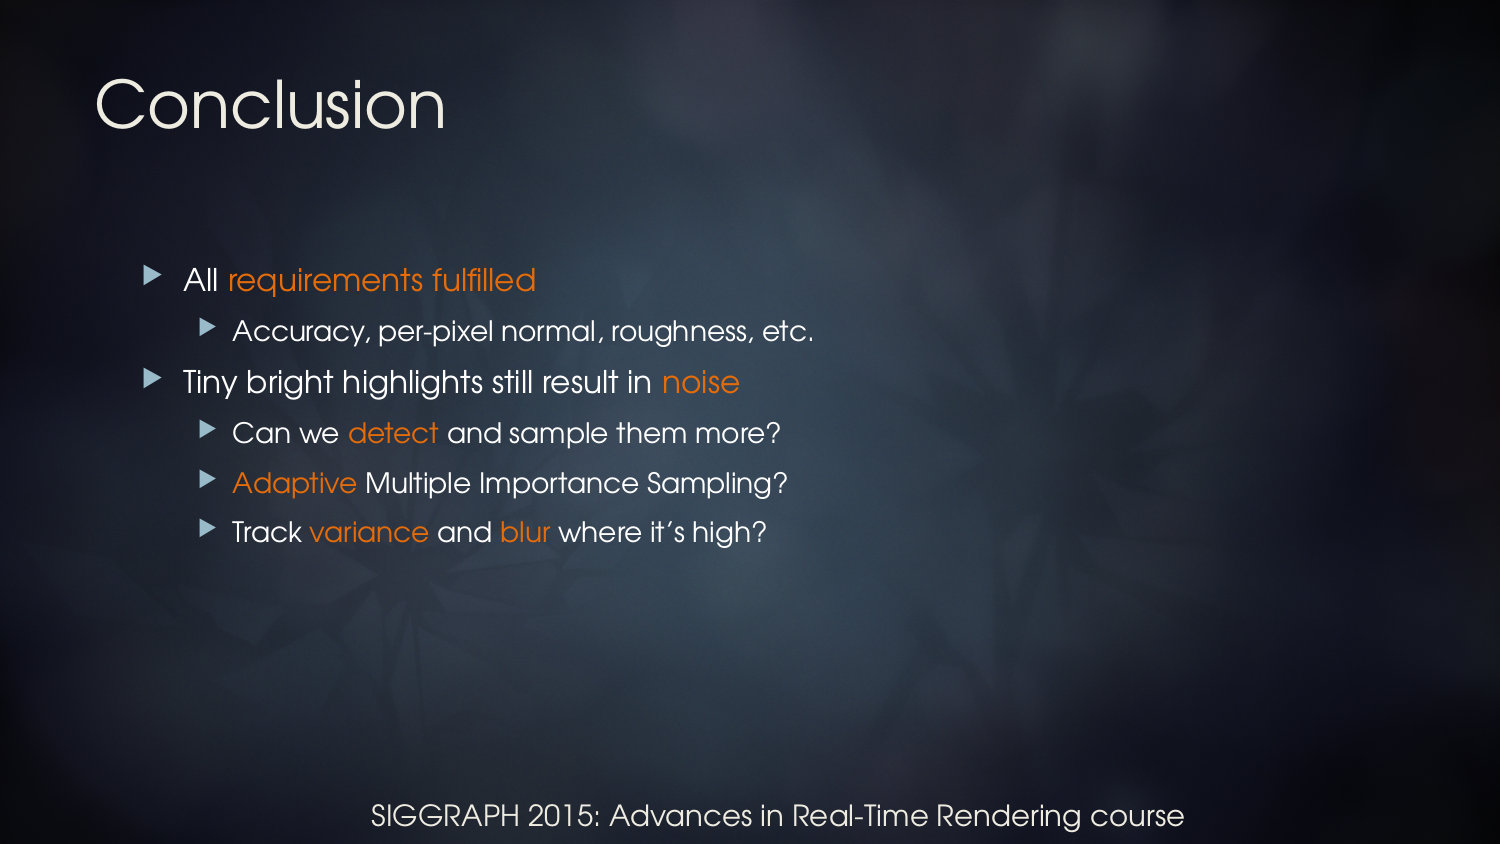

# Conclusion
All requirements fulfilled
Accuracy, per-pixel normal, roughness, etc.
Tiny bright highlights still result in noise
Can we detect and sample them more?
Adaptive Multiple Importance Sampling?
Track variance and blur where it’s high?